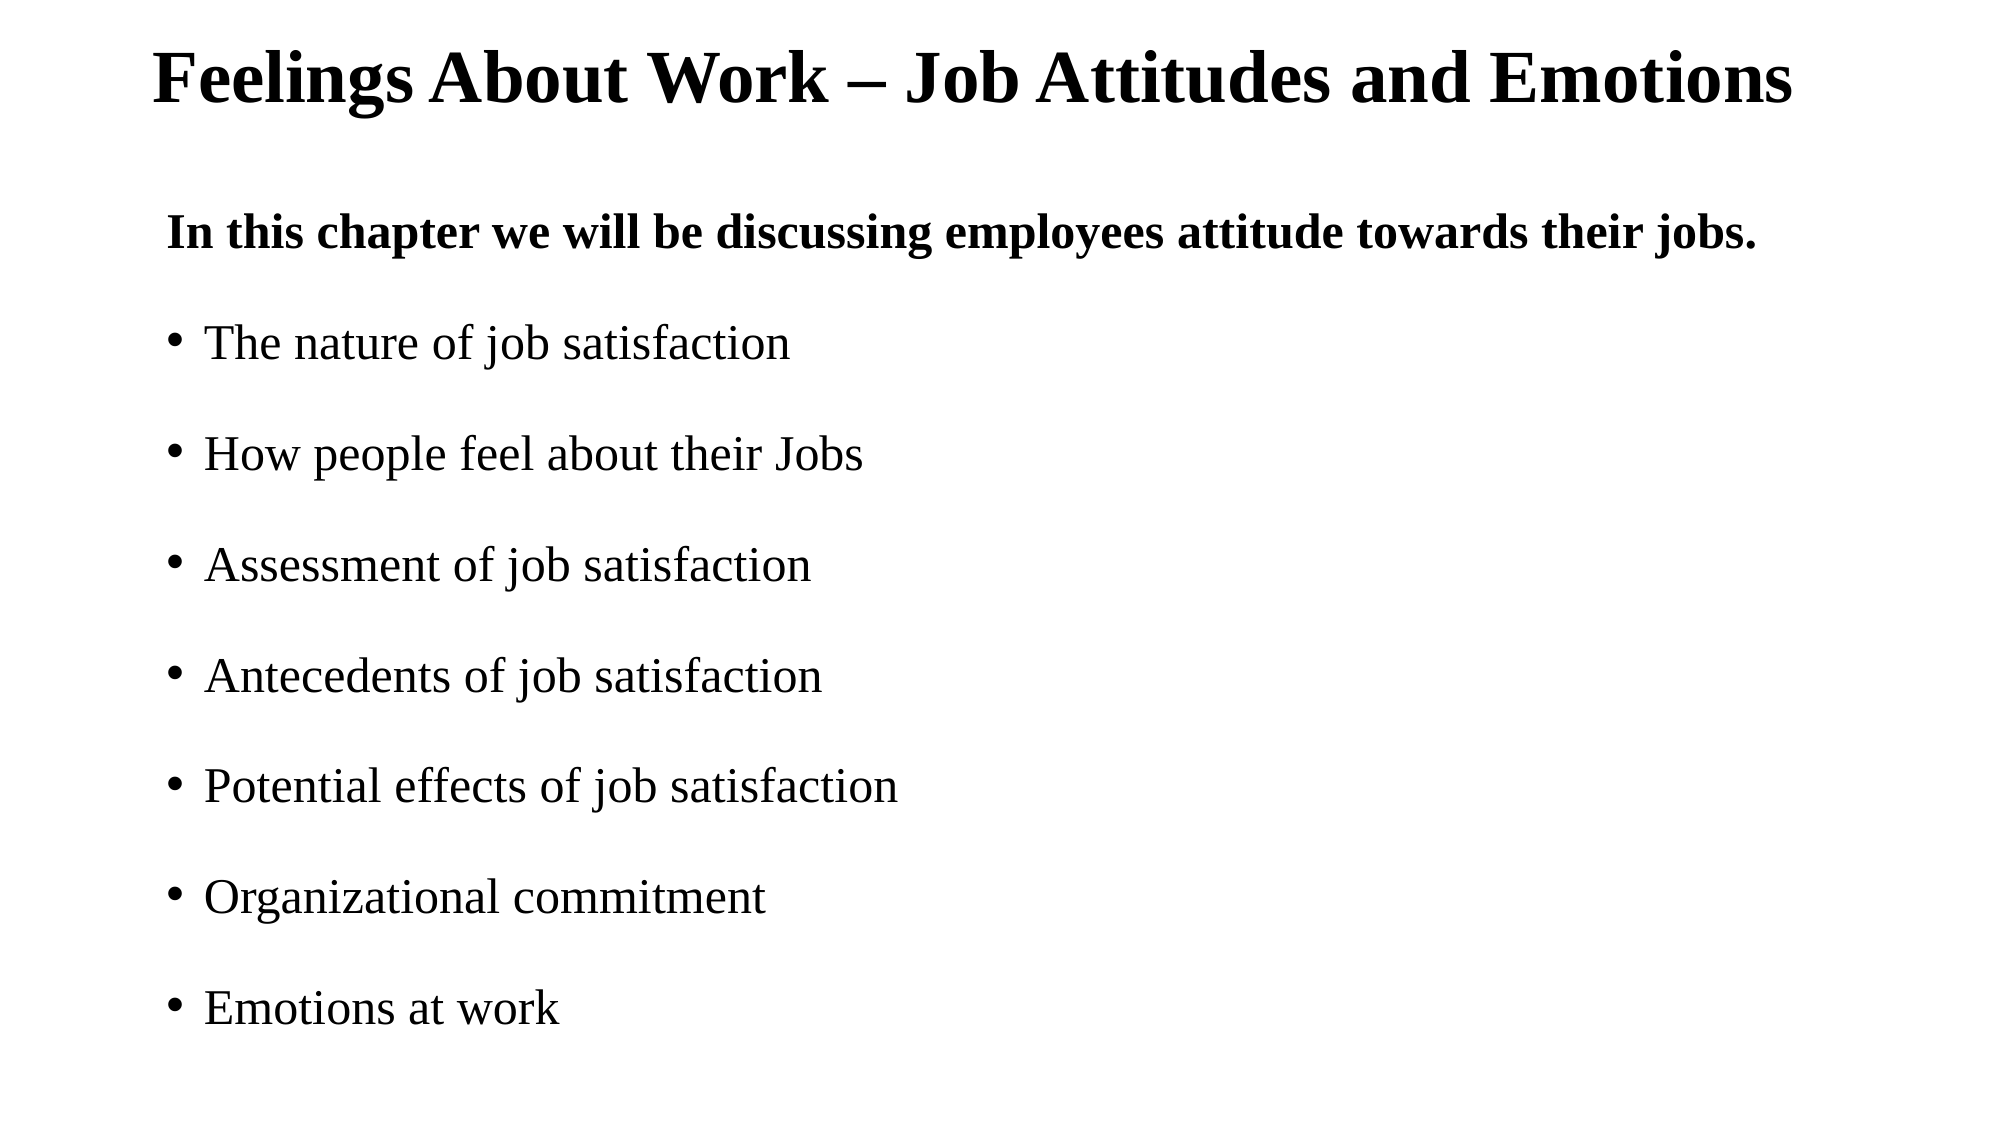

# Feelings About Work – Job Attitudes and Emotions
In this chapter we will be discussing employees attitude towards their jobs.
The nature of job satisfaction
How people feel about their Jobs
Assessment of job satisfaction
Antecedents of job satisfaction
Potential effects of job satisfaction
Organizational commitment
Emotions at work